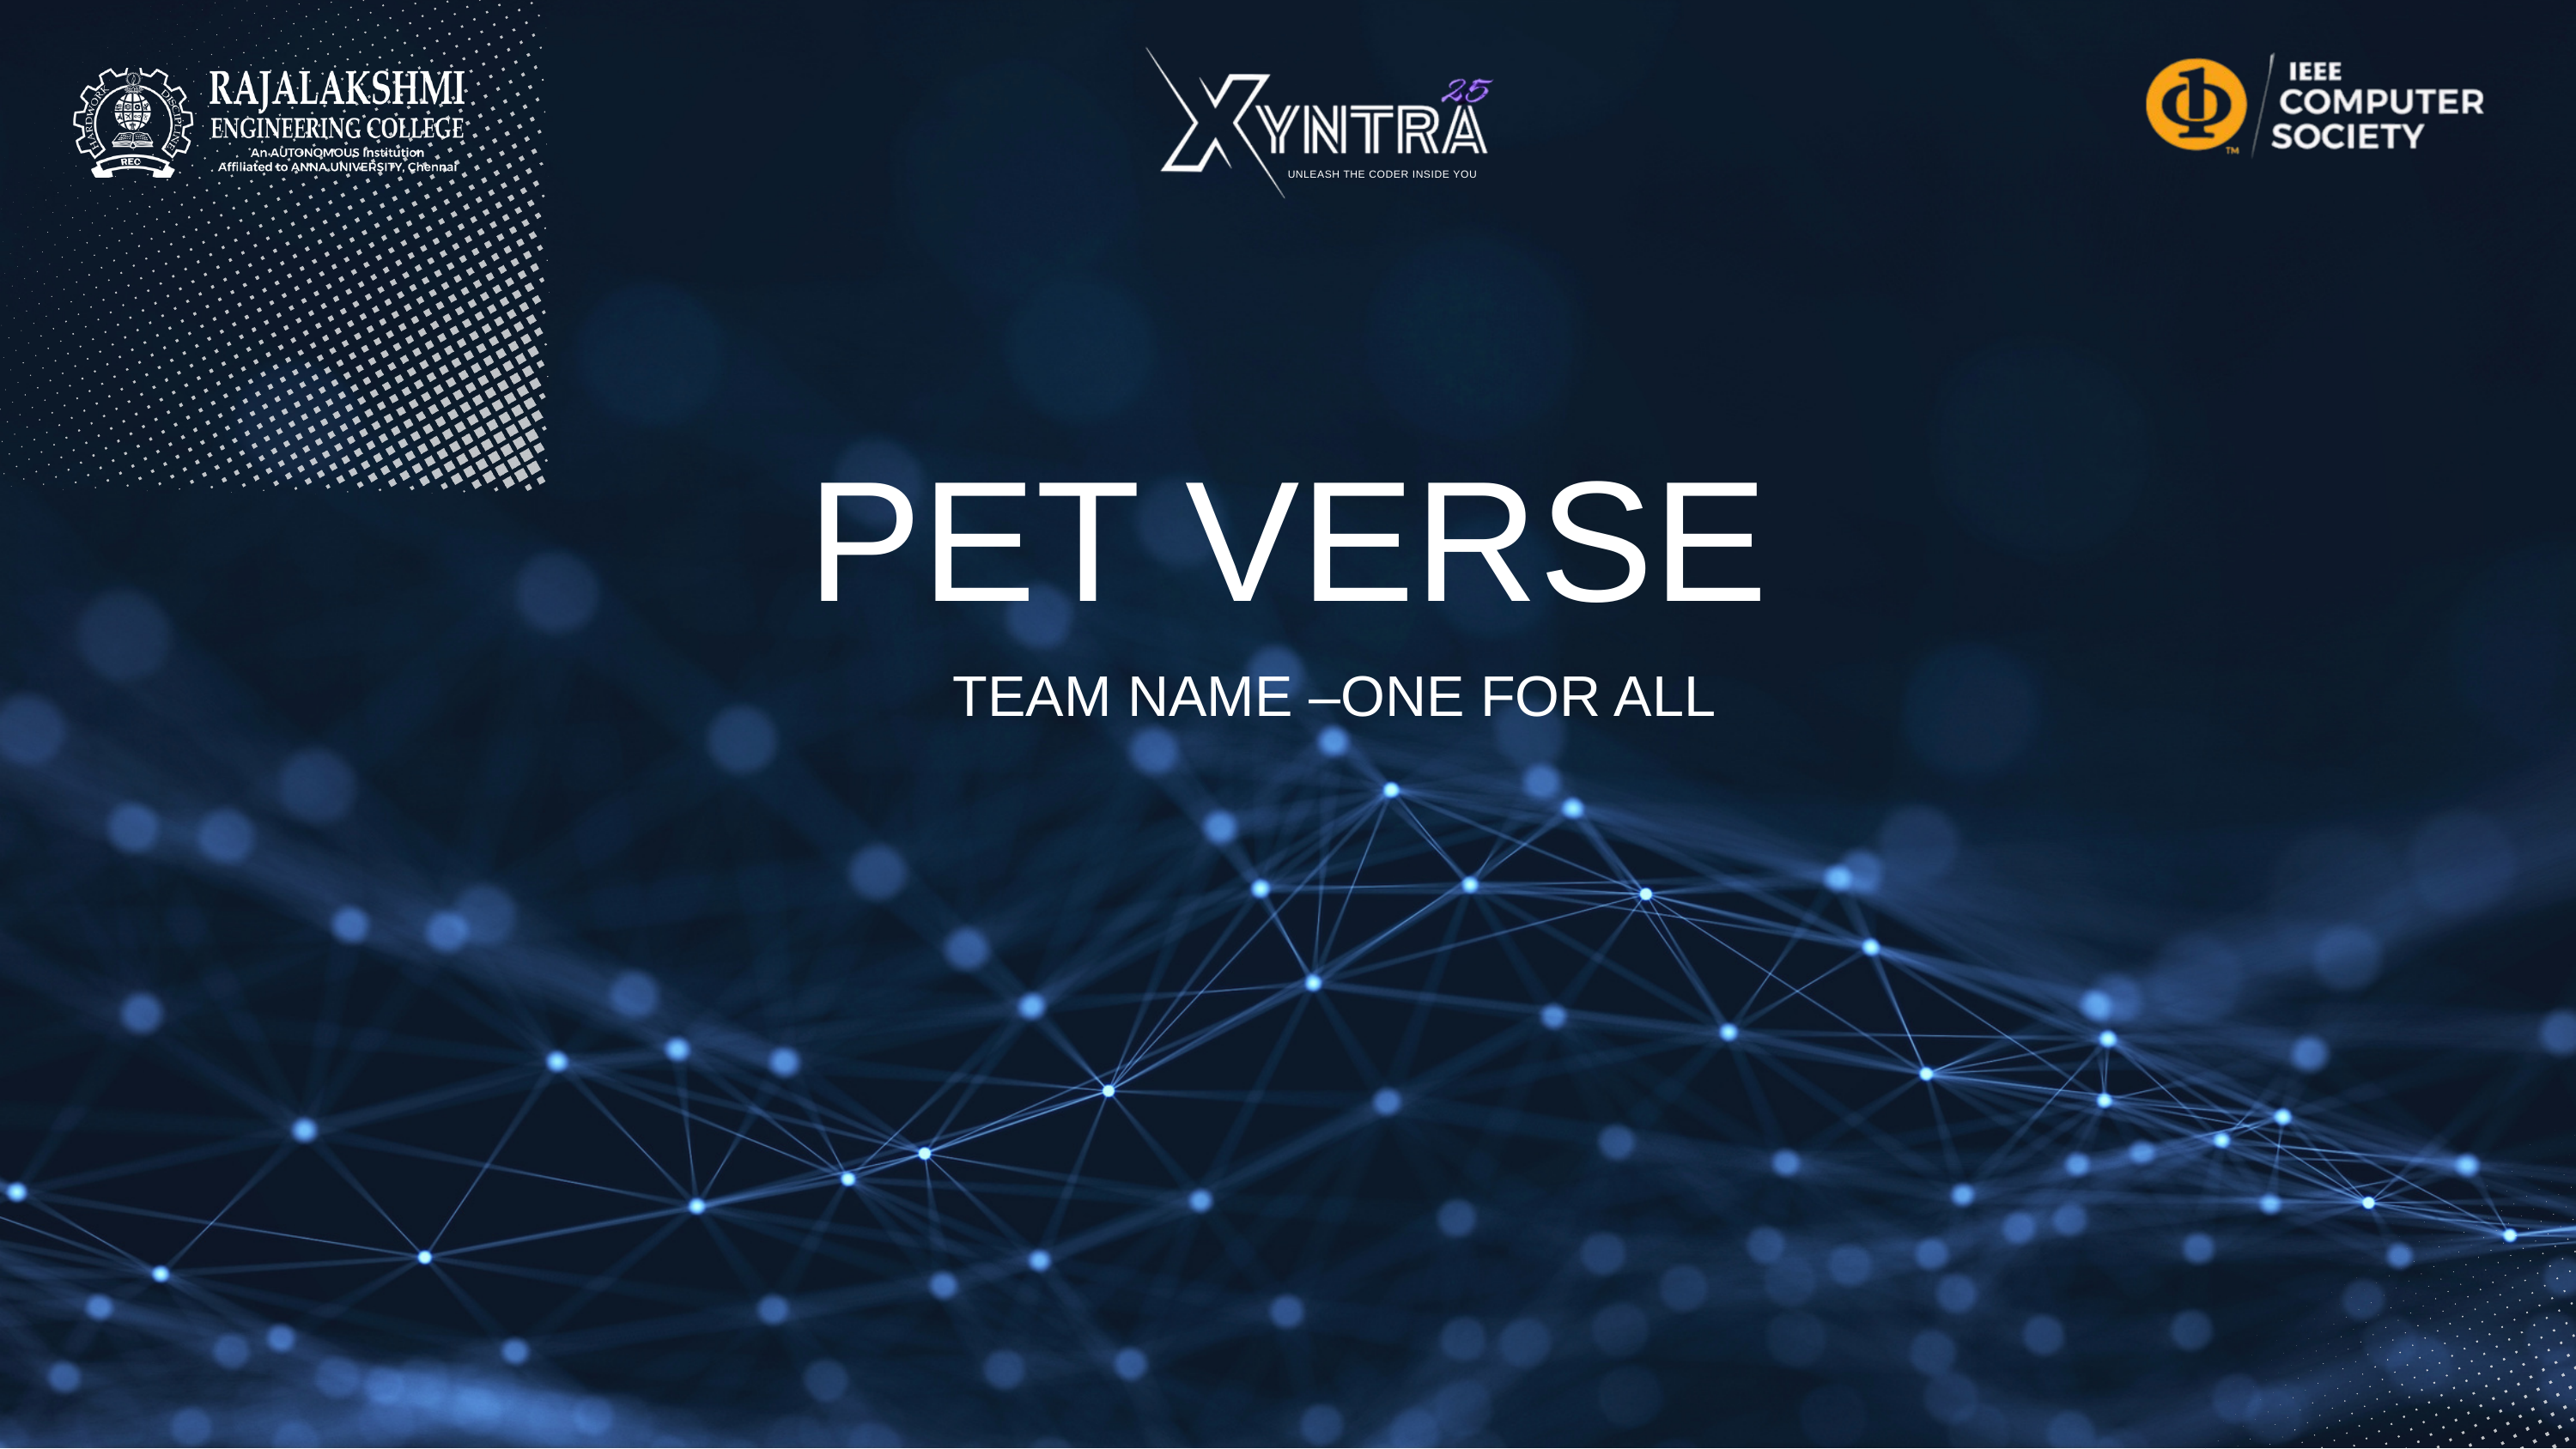

UNLEASH THE CODER INSIDE YOU

PET VERSE

TEAM NAME –ONE FOR ALL